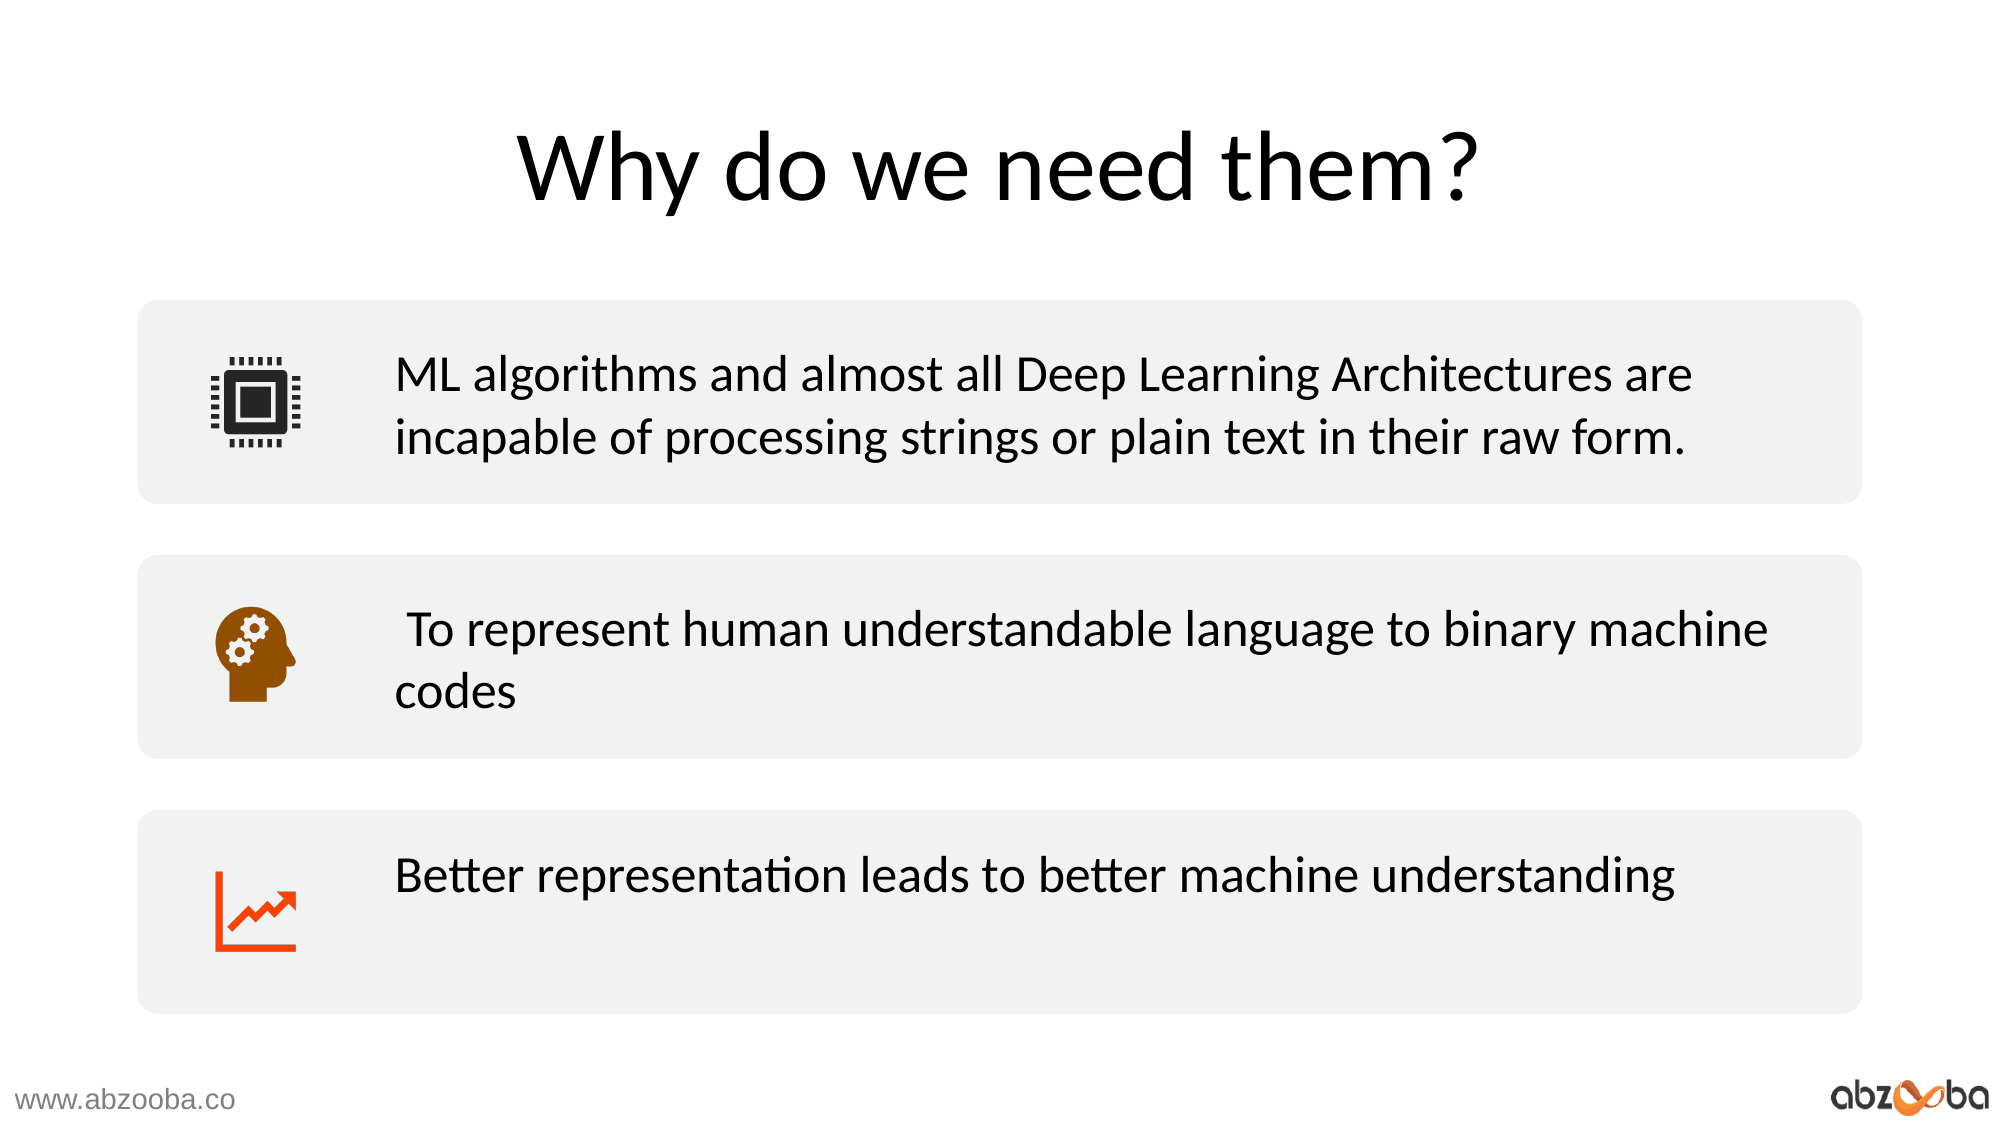

# Why do we need them?
ML algorithms and almost all Deep Learning Architectures are incapable of processing strings or plain text in their raw form.
 To represent human understandable language to binary machine codes
Better representation leads to better machine understanding